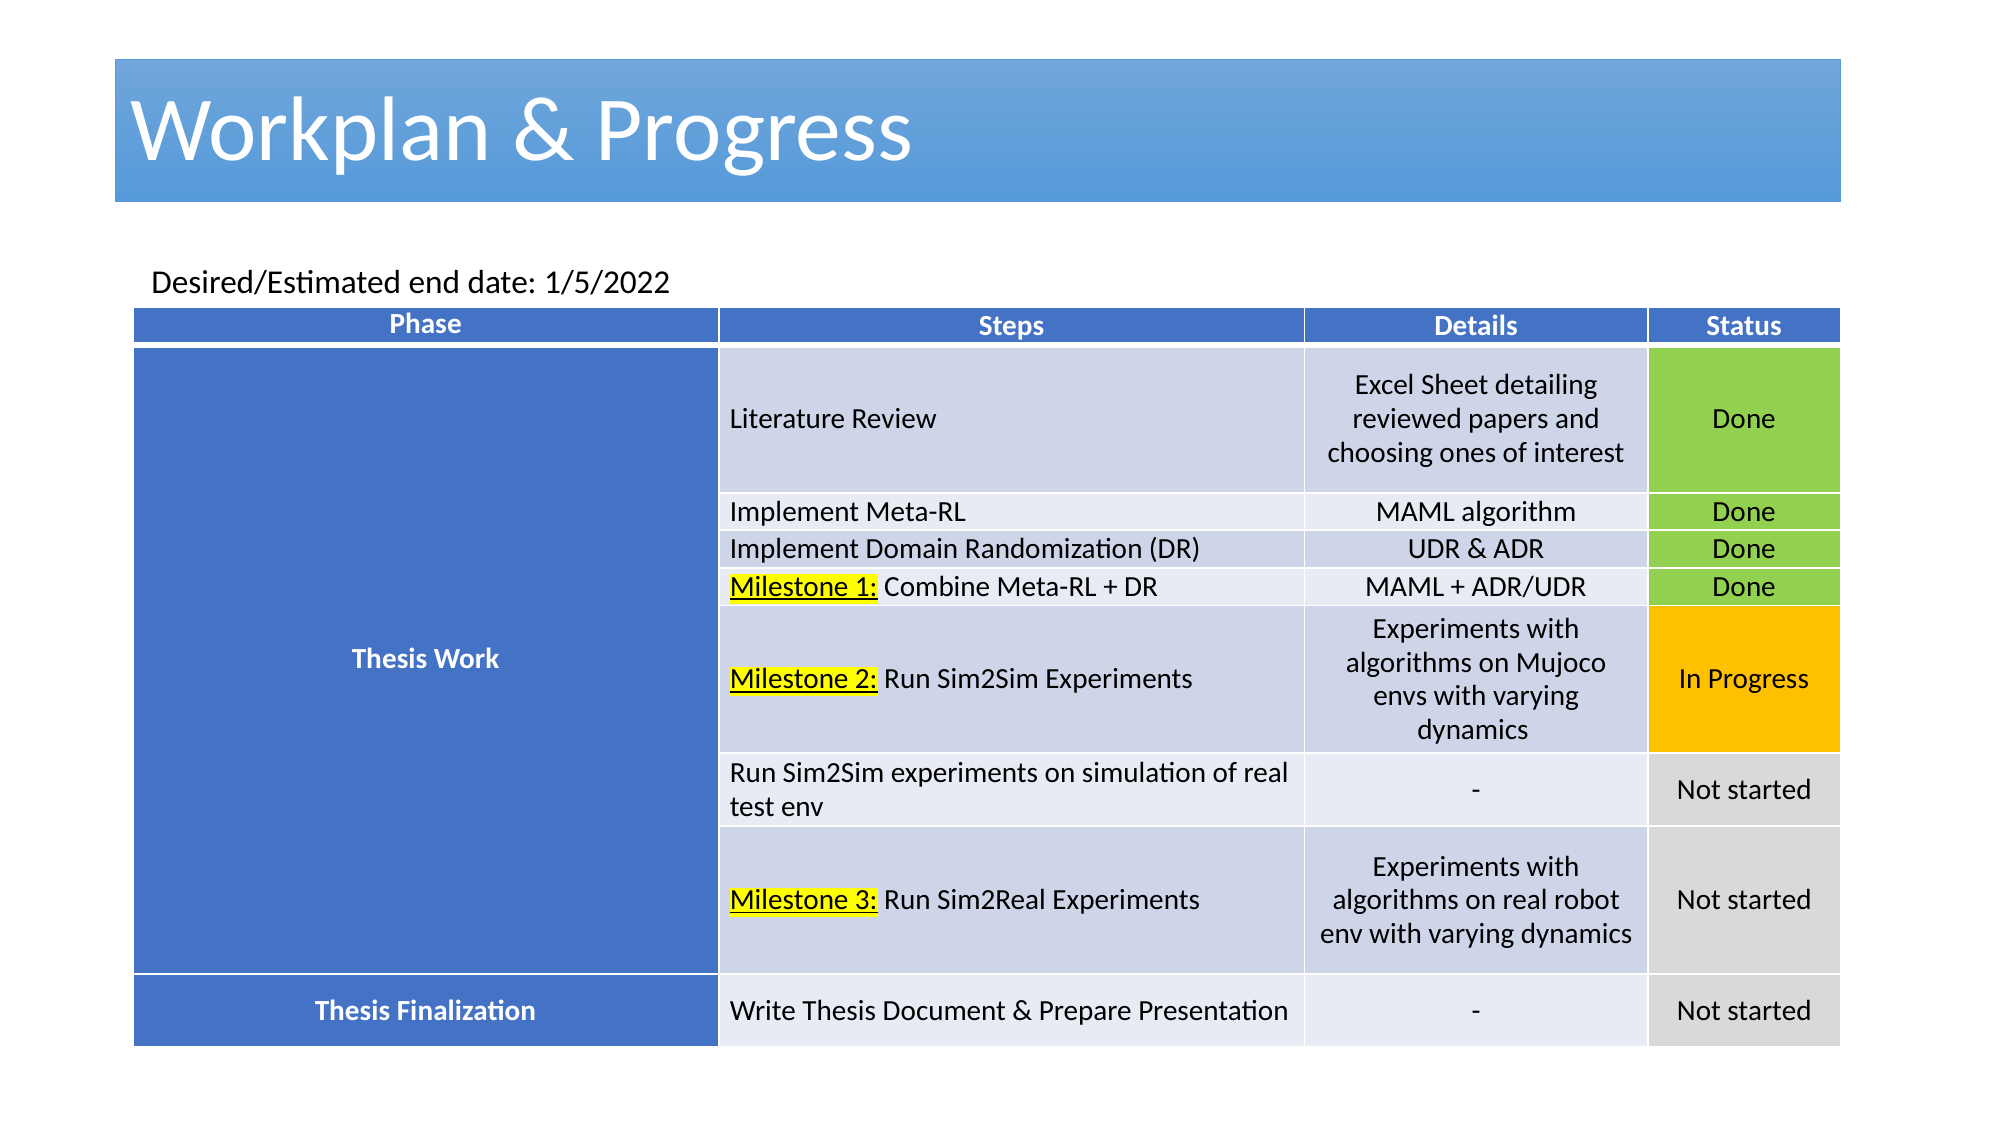

# Workplan & Progress
Desired/Estimated end date: 1/5/2022
| Phase | Steps | Details | Status |
| --- | --- | --- | --- |
| Thesis Work | Literature Review | Excel Sheet detailing reviewed papers and choosing ones of interest | Done |
|  | Implement Meta-RL | MAML algorithm | Done |
|  | Implement Domain Randomization (DR) | UDR & ADR | Done |
|  | Milestone 1: Combine Meta-RL + DR | MAML + ADR/UDR | Done |
|  | Milestone 2: Run Sim2Sim Experiments | Experiments with algorithms on Mujoco envs with varying dynamics | In Progress |
|  | Run Sim2Sim experiments on simulation of real test env | - | Not started |
|  | Milestone 3: Run Sim2Real Experiments | Experiments with algorithms on real robot env with varying dynamics | Not started |
| Thesis Finalization | Write Thesis Document & Prepare Presentation | - | Not started |